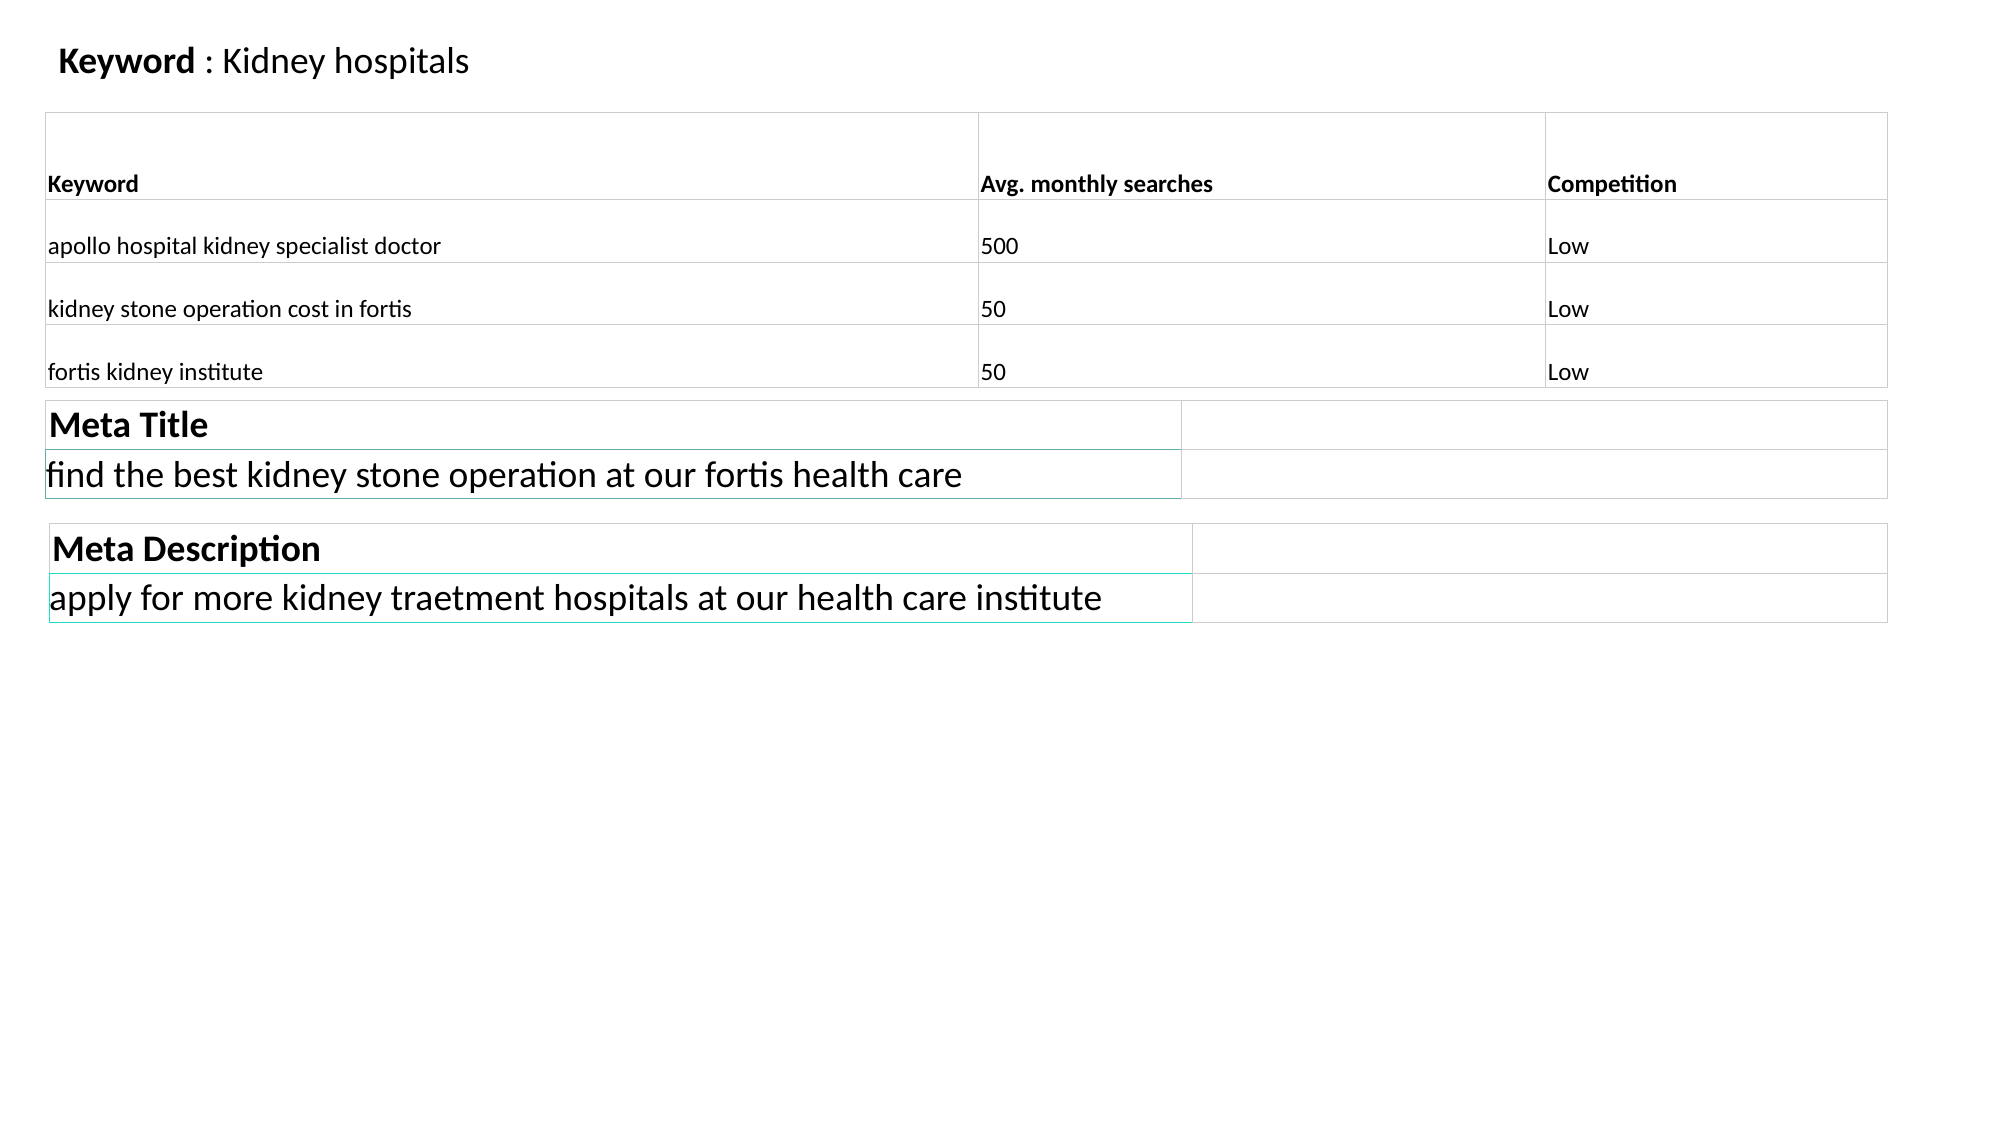

# .
Keyword : Kidney hospitals
| Keyword | Avg. monthly searches | Competition |
| --- | --- | --- |
| apollo hospital kidney specialist doctor | 500 | Low |
| kidney stone operation cost in fortis | 50 | Low |
| fortis kidney institute | 50 | Low |
| Meta Title |  |
| --- | --- |
| find the best kidney stone operation at our fortis health care |  |
| Meta Description |  |
| --- | --- |
| apply for more kidney traetment hospitals at our health care institute |  |